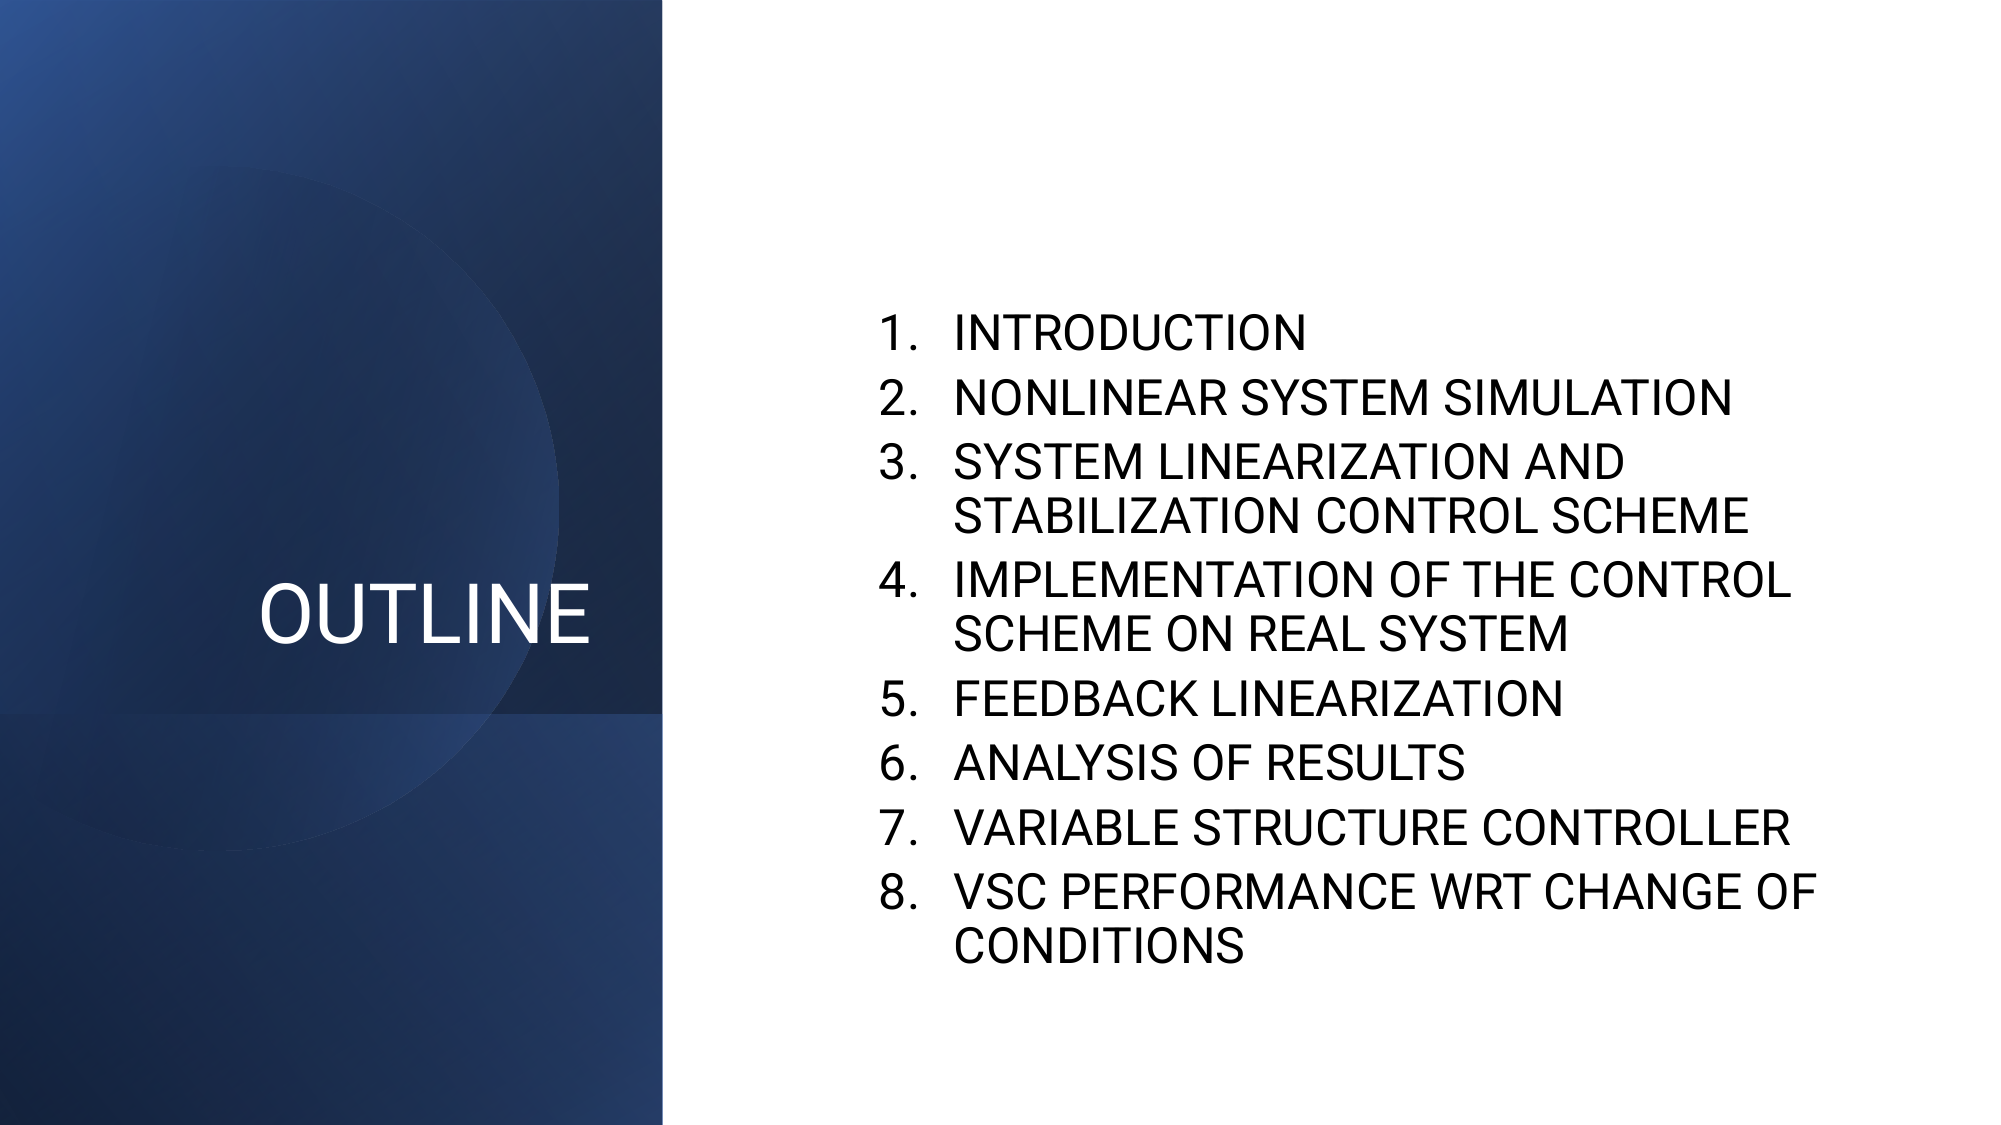

INTRODUCTION
NONLINEAR SYSTEM SIMULATION
SYSTEM LINEARIZATION AND STABILIZATION CONTROL SCHEME
IMPLEMENTATION OF THE CONTROL SCHEME ON REAL SYSTEM
FEEDBACK LINEARIZATION
ANALYSIS OF RESULTS
VARIABLE STRUCTURE CONTROLLER
VSC PERFORMANCE WRT CHANGE OF CONDITIONS

# OUTLINE